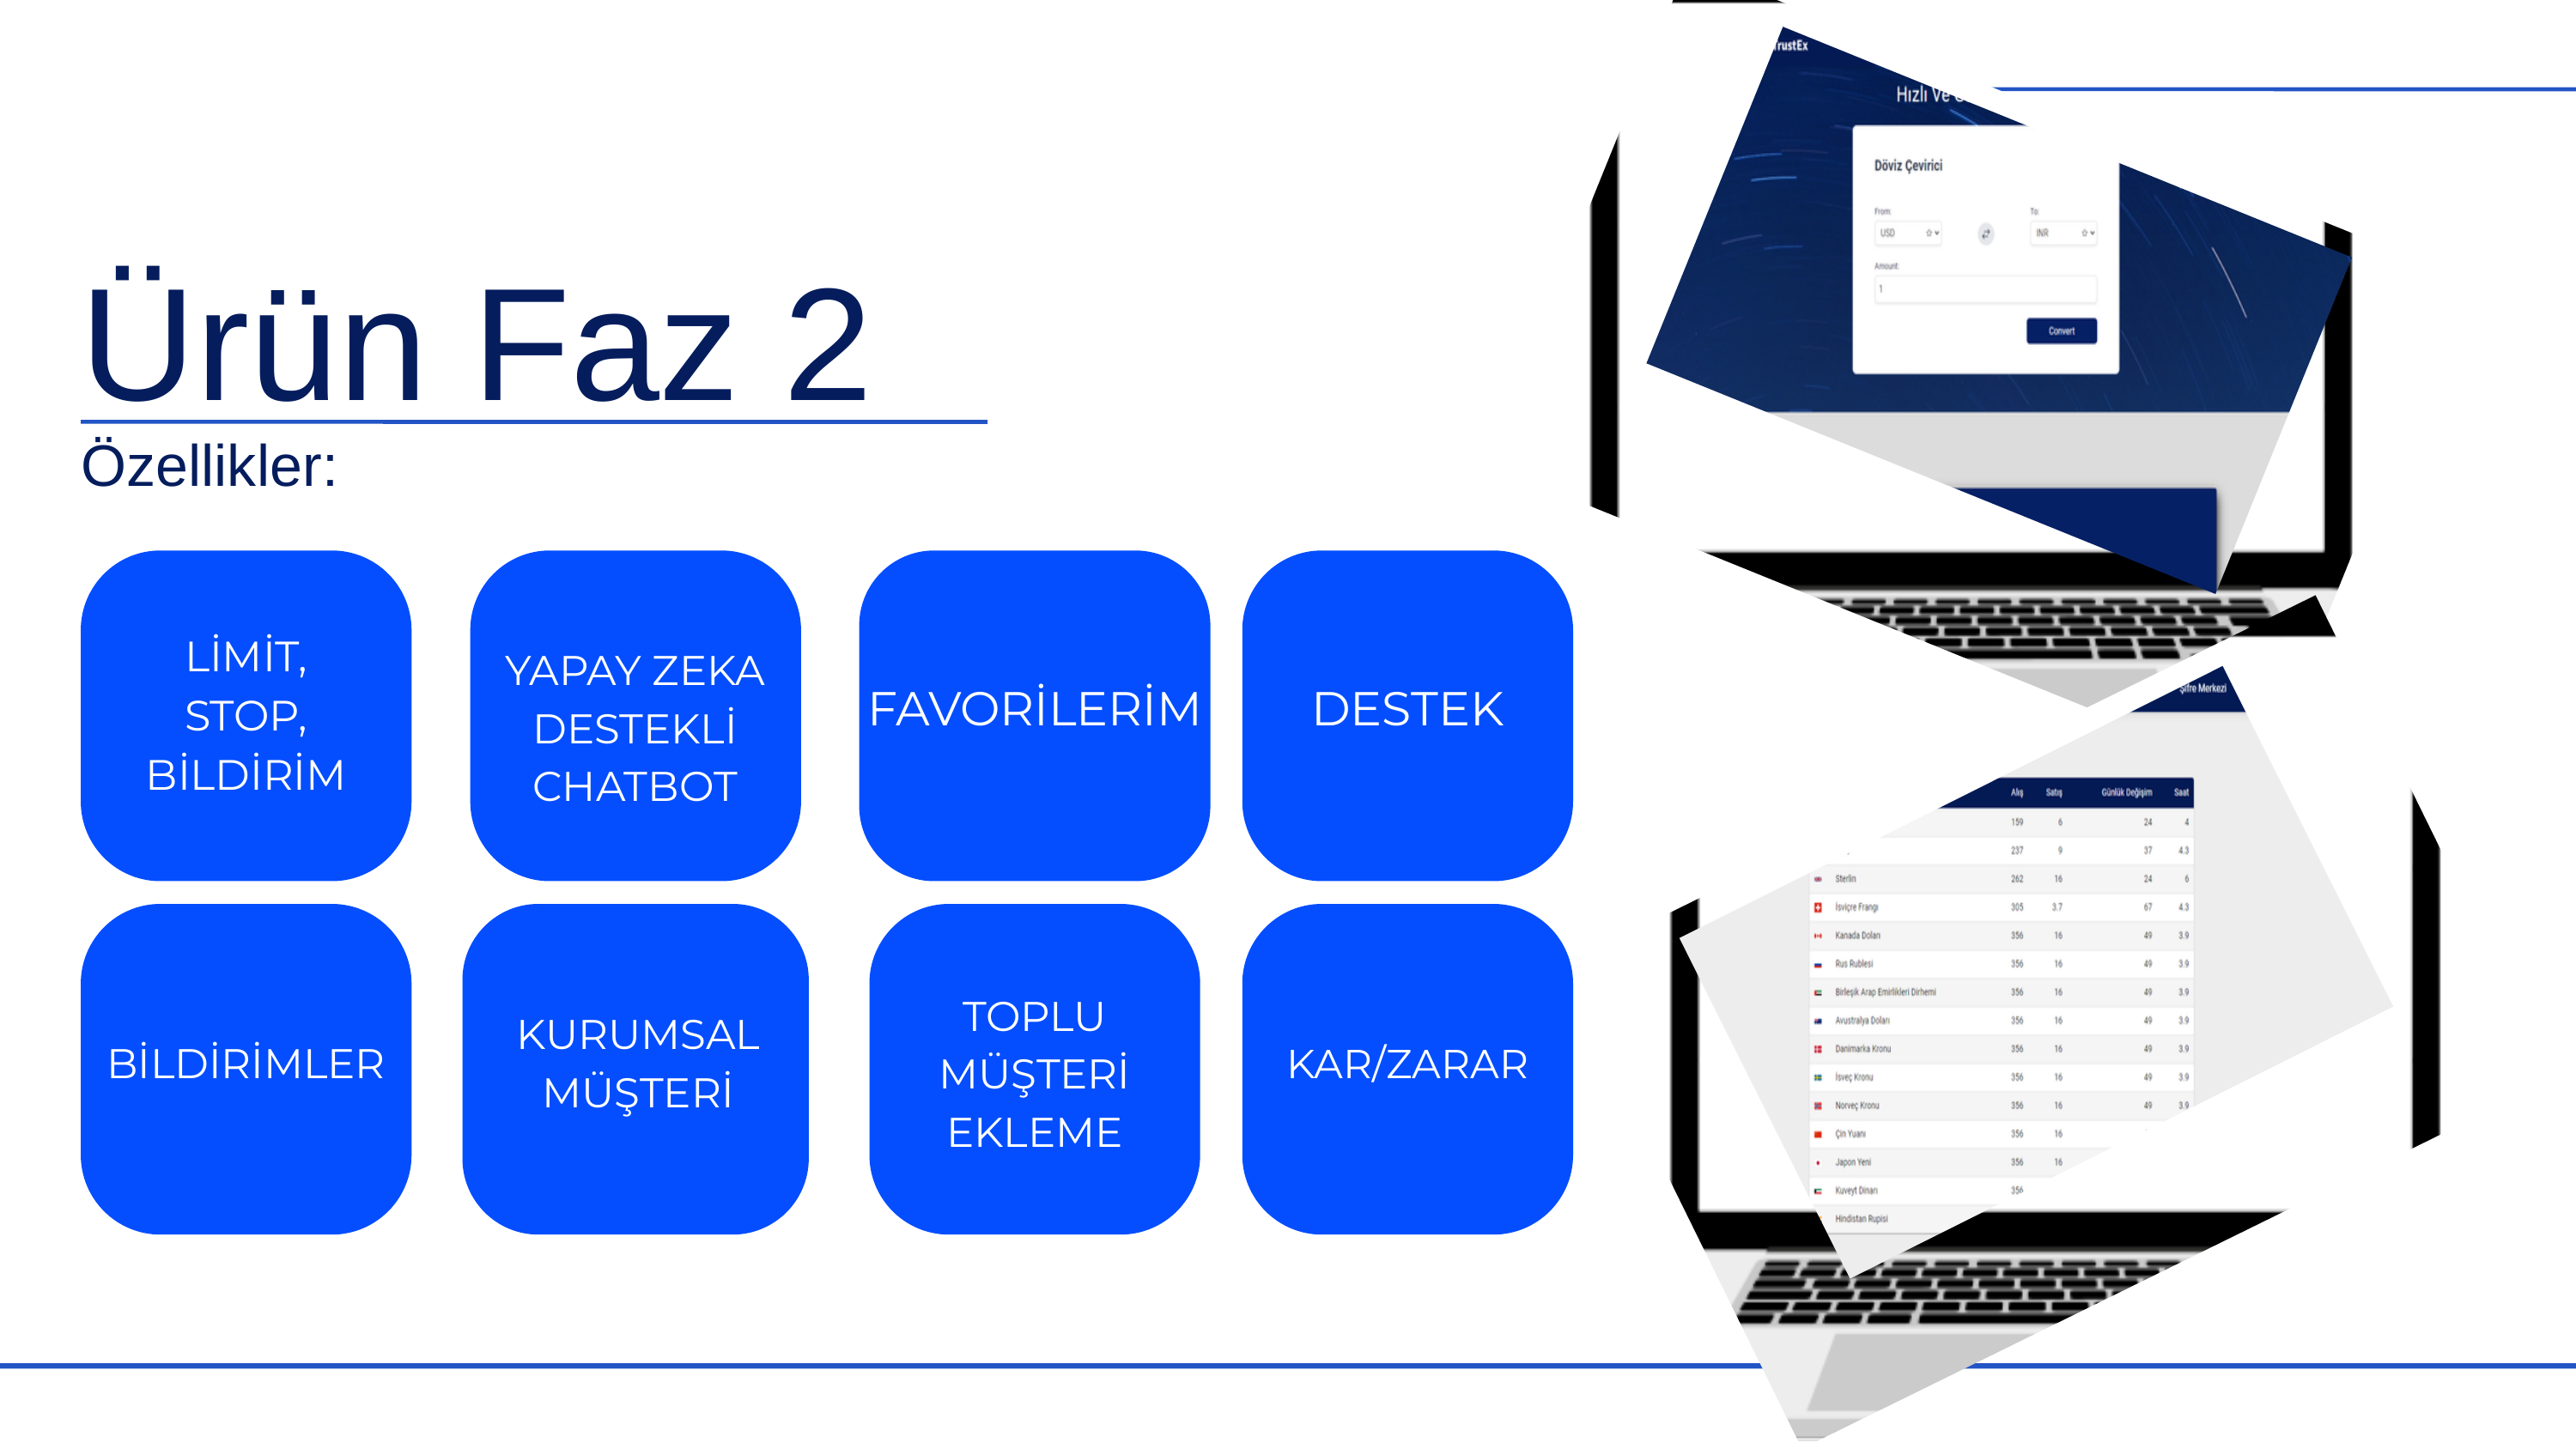

Ürün Faz 2
Özellikler:

FAVORİLERİM

DESTEK
LİMİT, STOP, BİLDİRİM
YAPAY ZEKA DESTEKLİ CHATBOT

KAR/ZARAR
TOPLU MÜŞTERİ EKLEME
KURUMSAL MÜŞTERİ
BİLDİRİMLER